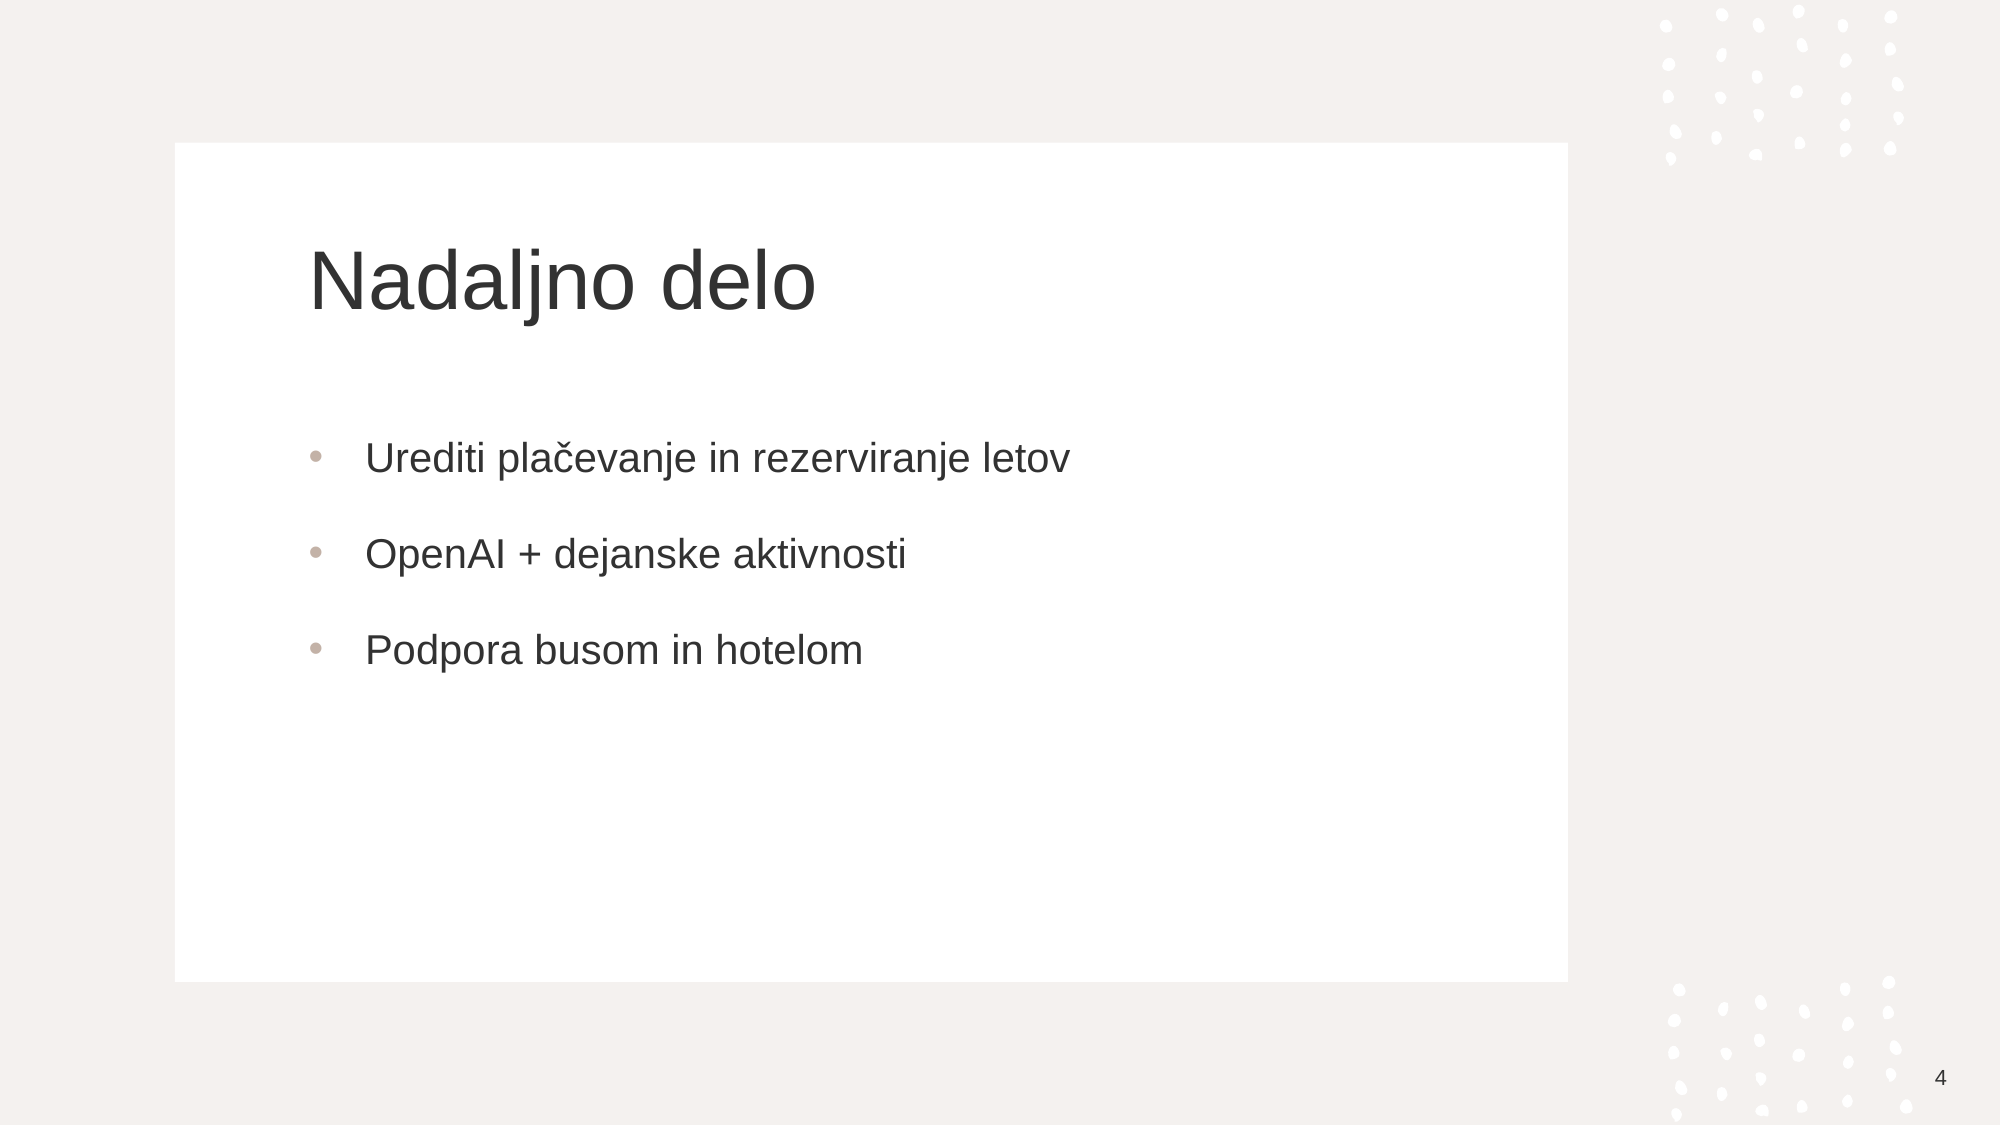

# Nadaljno delo
Urediti plačevanje in rezerviranje letov
OpenAI + dejanske aktivnosti
Podpora busom in hotelom
4